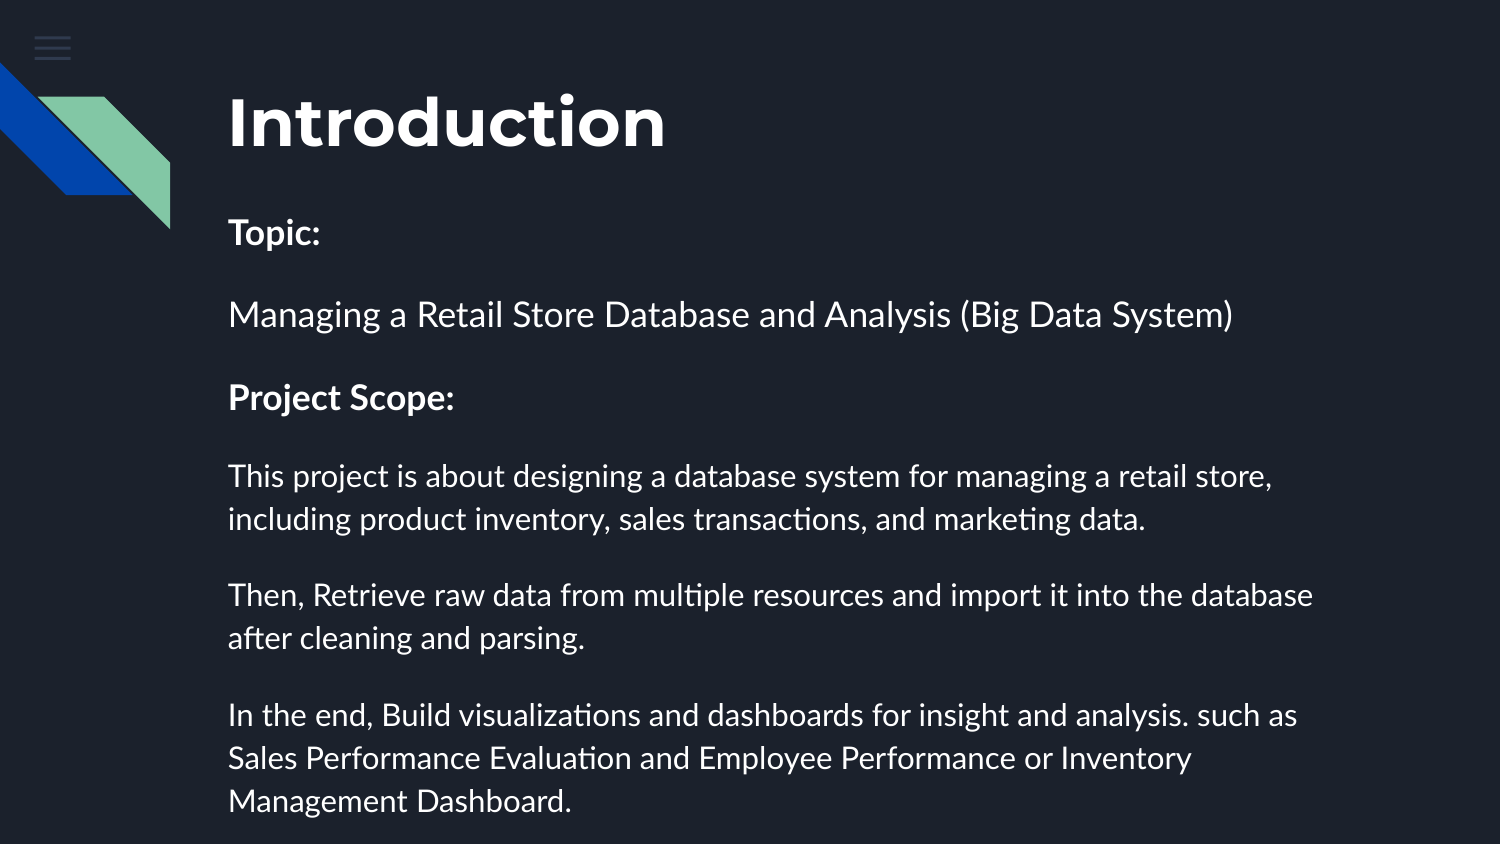

# Introduction
Topic:
Managing a Retail Store Database and Analysis (Big Data System)
Project Scope:
This project is about designing a database system for managing a retail store, including product inventory, sales transactions, and marketing data.
Then, Retrieve raw data from multiple resources and import it into the database after cleaning and parsing.
In the end, Build visualizations and dashboards for insight and analysis. such as Sales Performance Evaluation and Employee Performance or Inventory Management Dashboard.